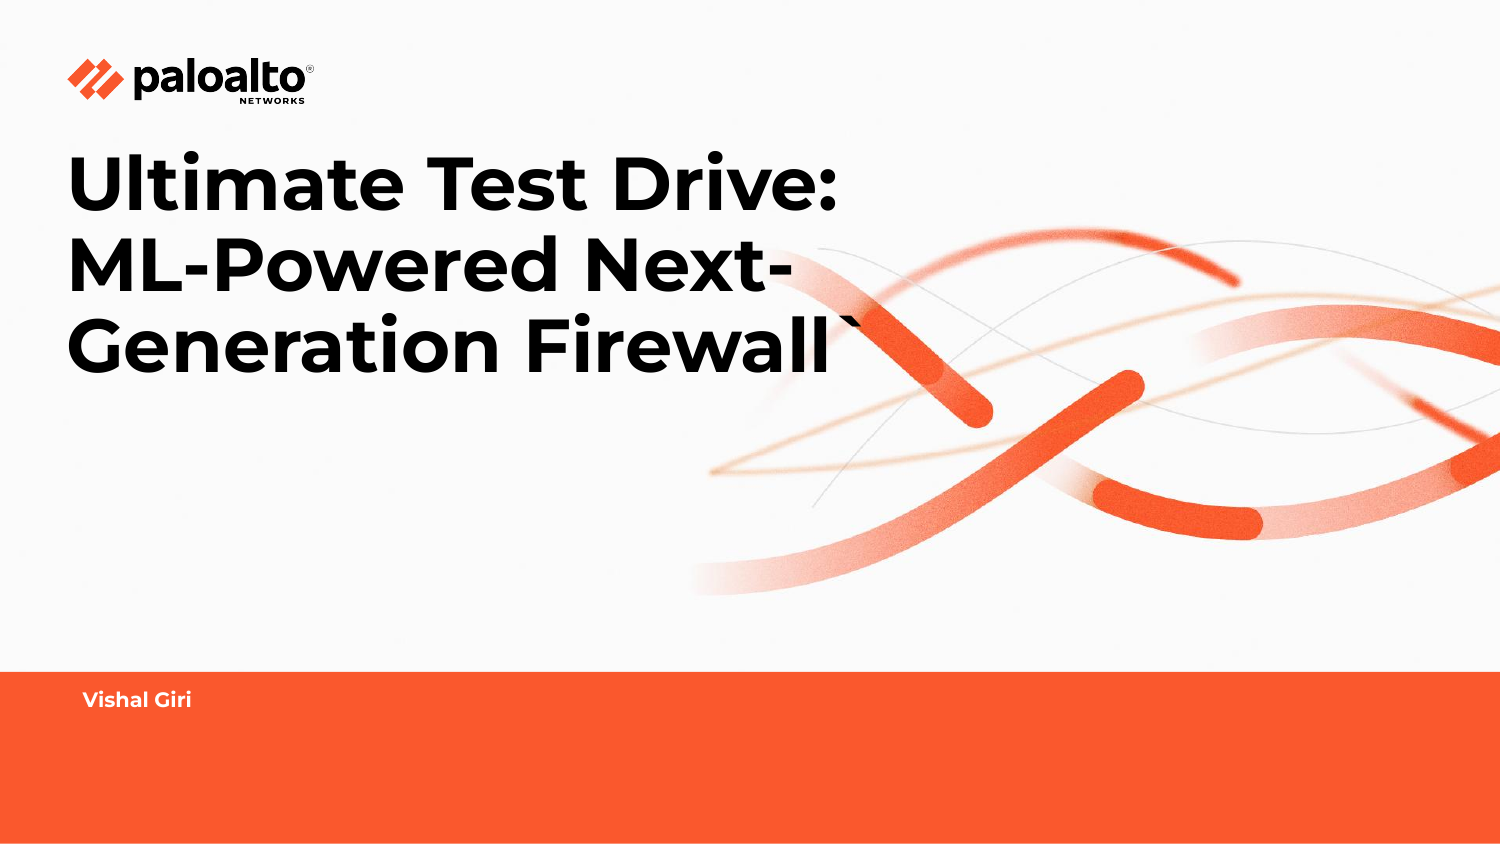

# Ultimate Test Drive:
ML-Powered Next-Generation Firewall`
Vishal Giri